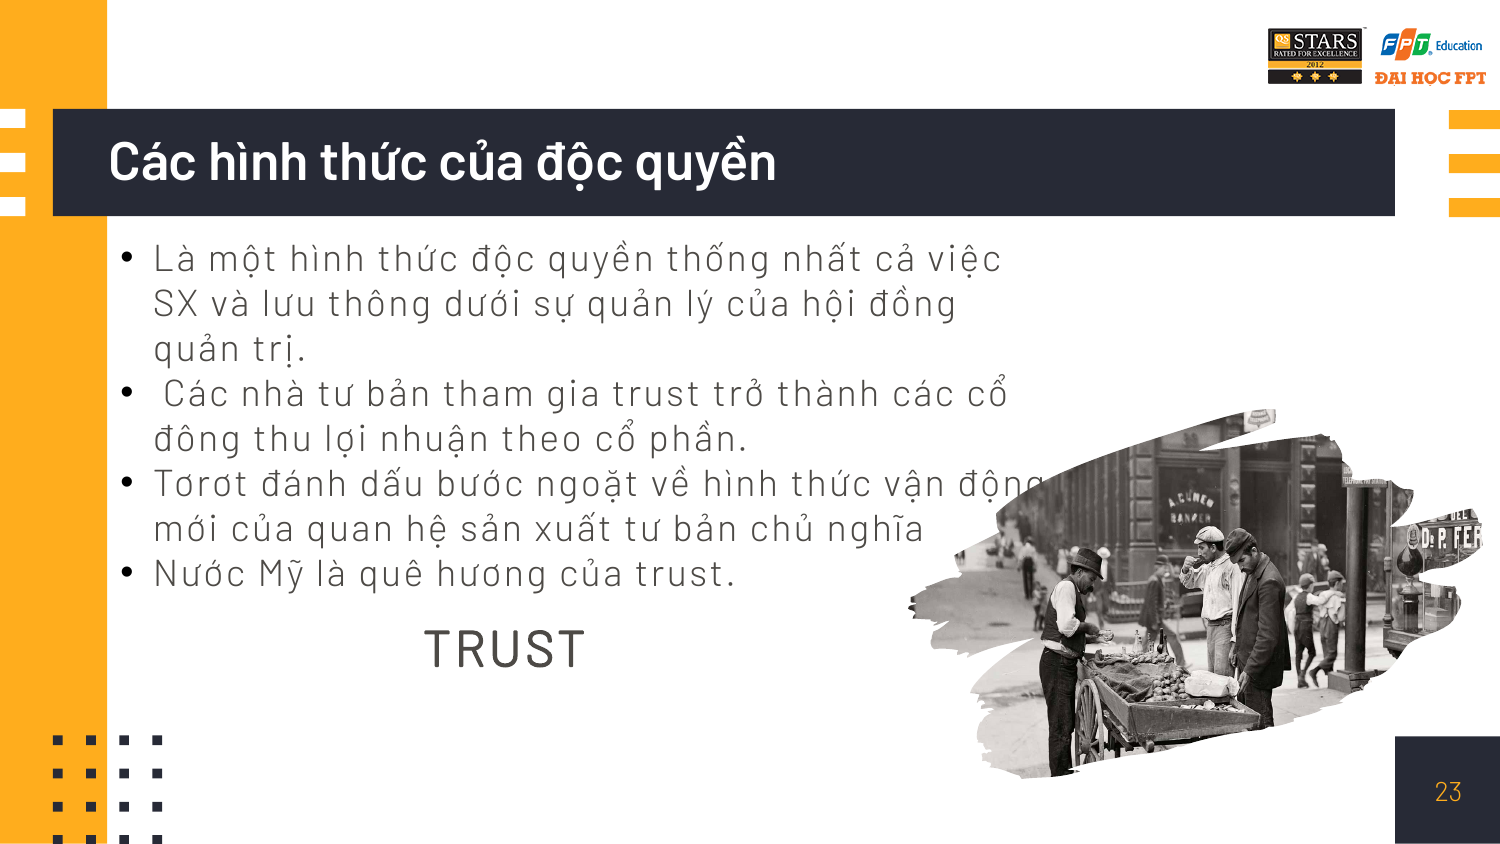

# Các hình thức của độc quyền
Là một hình thức độc quyền thống nhất cả việc SX và lưu thông dưới sự quản lý của hội đồng quản trị.
 Các nhà tư bản tham gia trust trở thành các cổ đông thu lợi nhuận theo cổ phần.
Tơrơt đánh dấu bước ngoặt về hình thức vận động mới của quan hệ sản xuất tư bản chủ nghĩa
Nước Mỹ là quê hương của trust.

TRUST
23